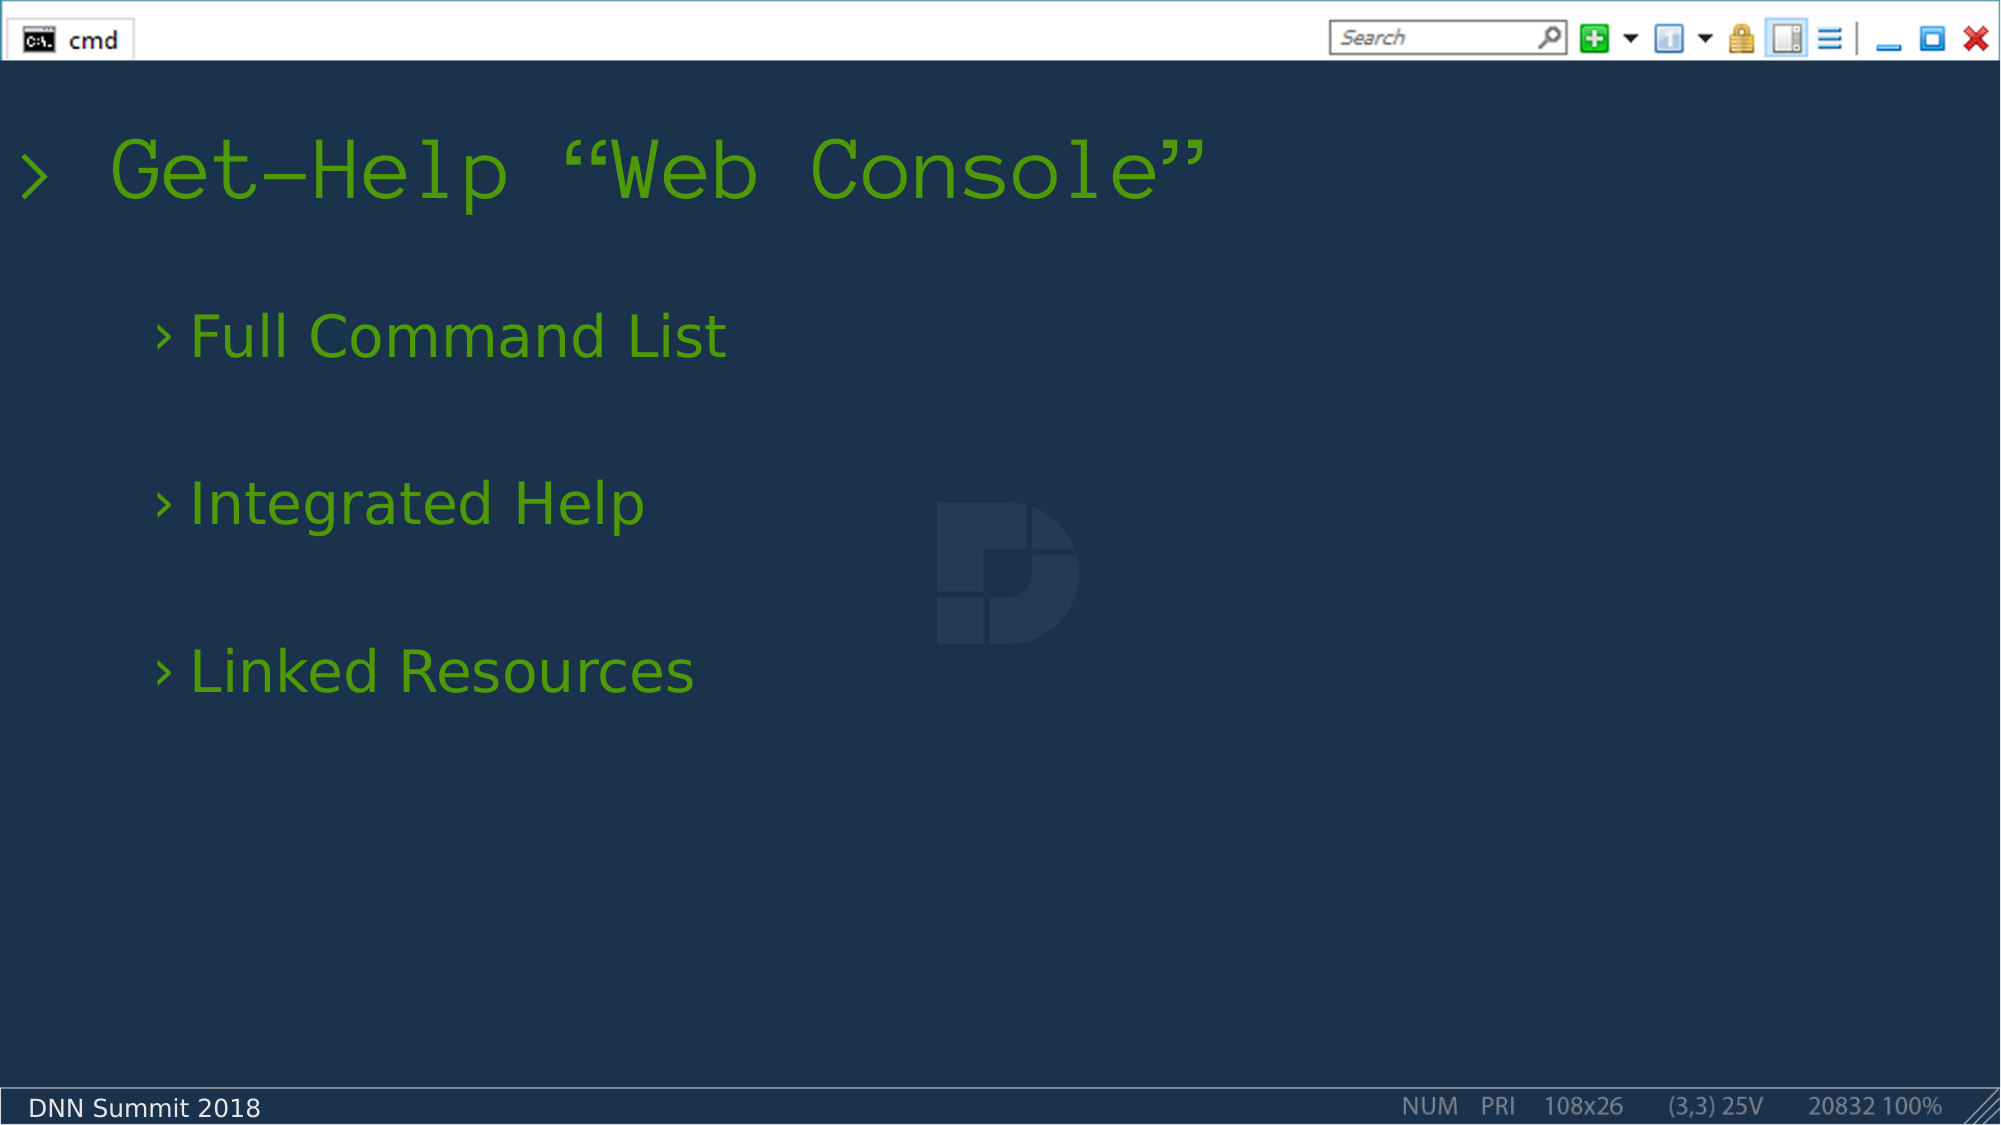

# > Get-Help “Web Console”
Full Command List

Integrated Help

Linked Resources